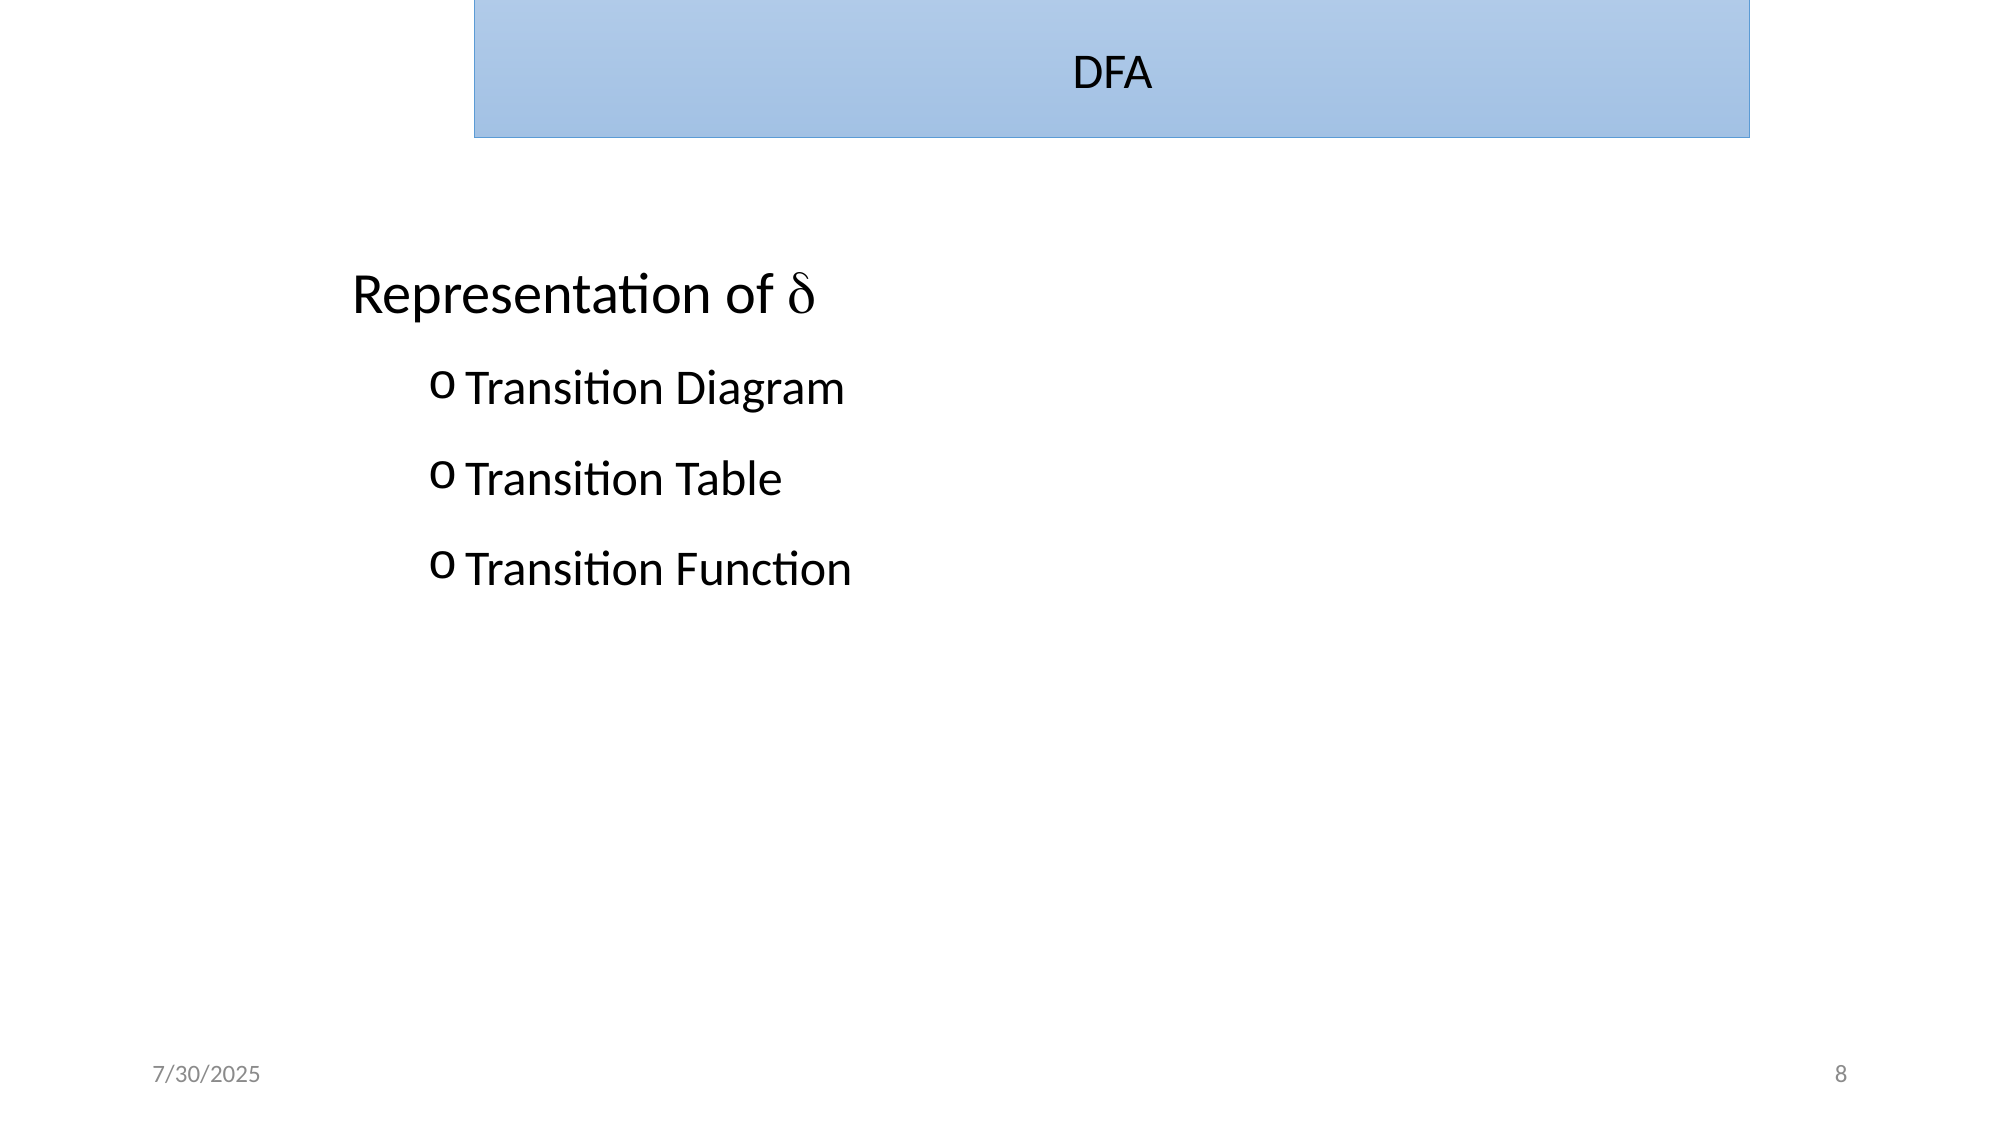

DFA
Representation of δ
Transition Diagram
Transition Table
Transition Function

7/30/2025
8